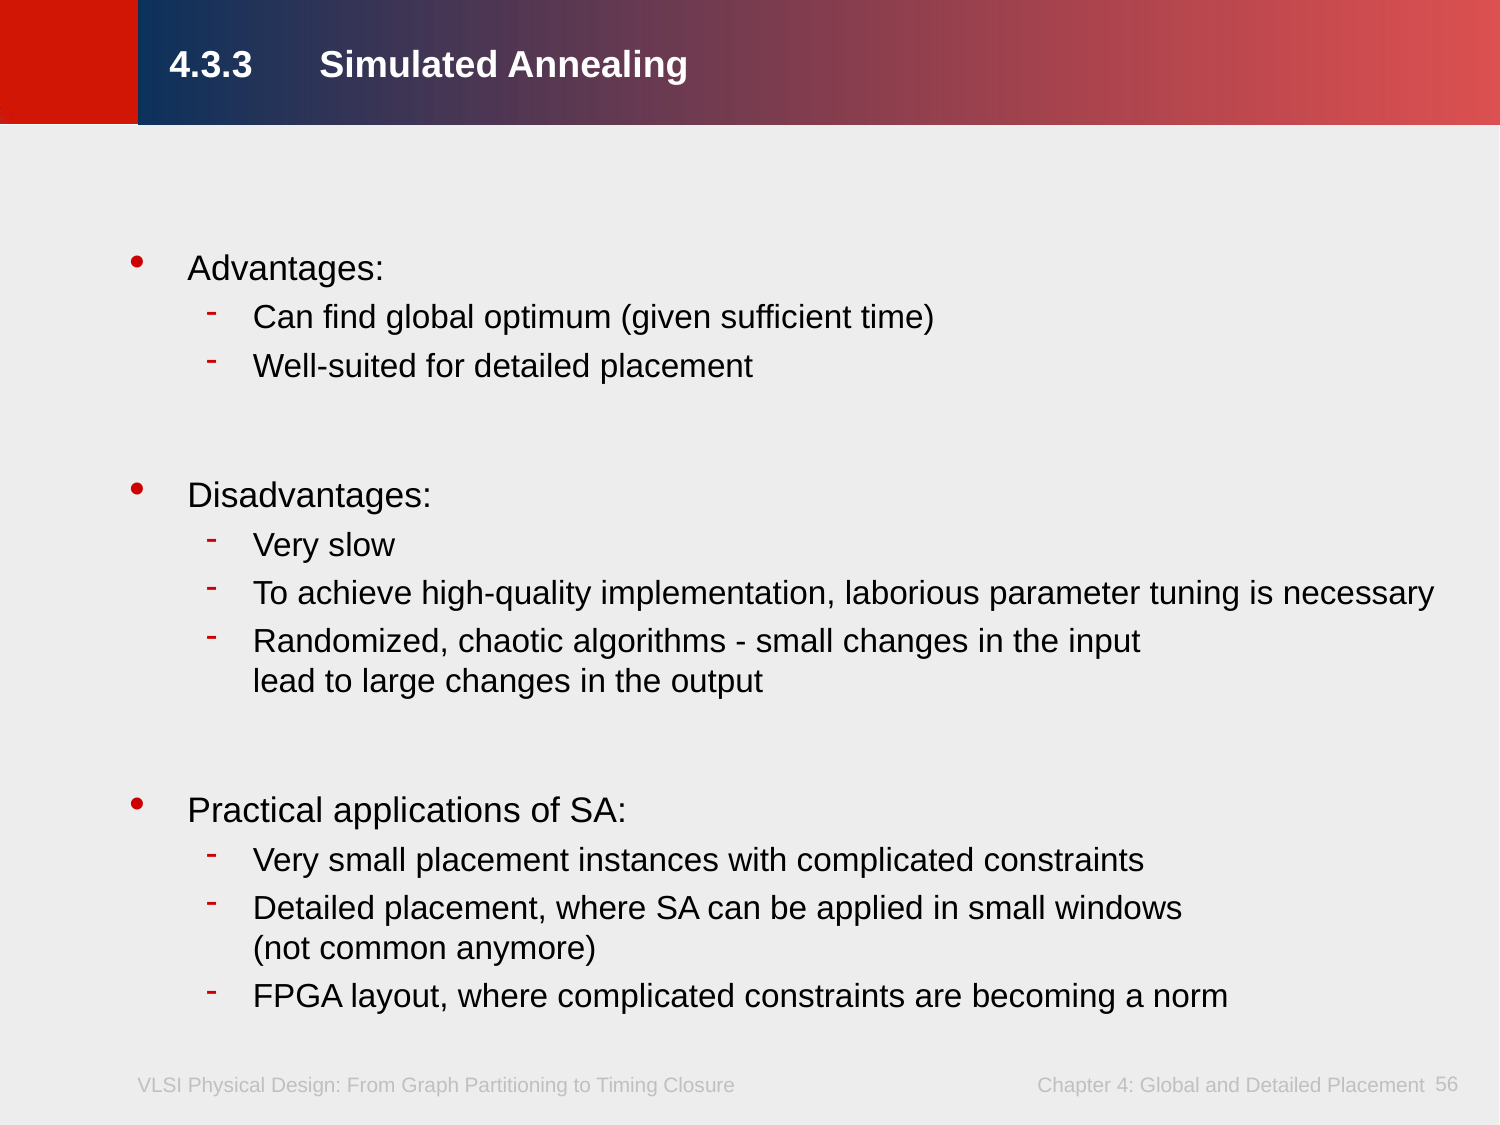

# 4.3.3	Simulated Annealing
Advantages:
Can find global optimum (given sufficient time)
Well-suited for detailed placement

Disadvantages:
Very slow
To achieve high-quality implementation, laborious parameter tuning is necessary
Randomized, chaotic algorithms - small changes in the input
lead to large changes in the output

Practical applications of SA:
Very small placement instances with complicated constraints
Detailed placement, where SA can be applied in small windows
(not common anymore)
FPGA layout, where complicated constraints are becoming a norm

56